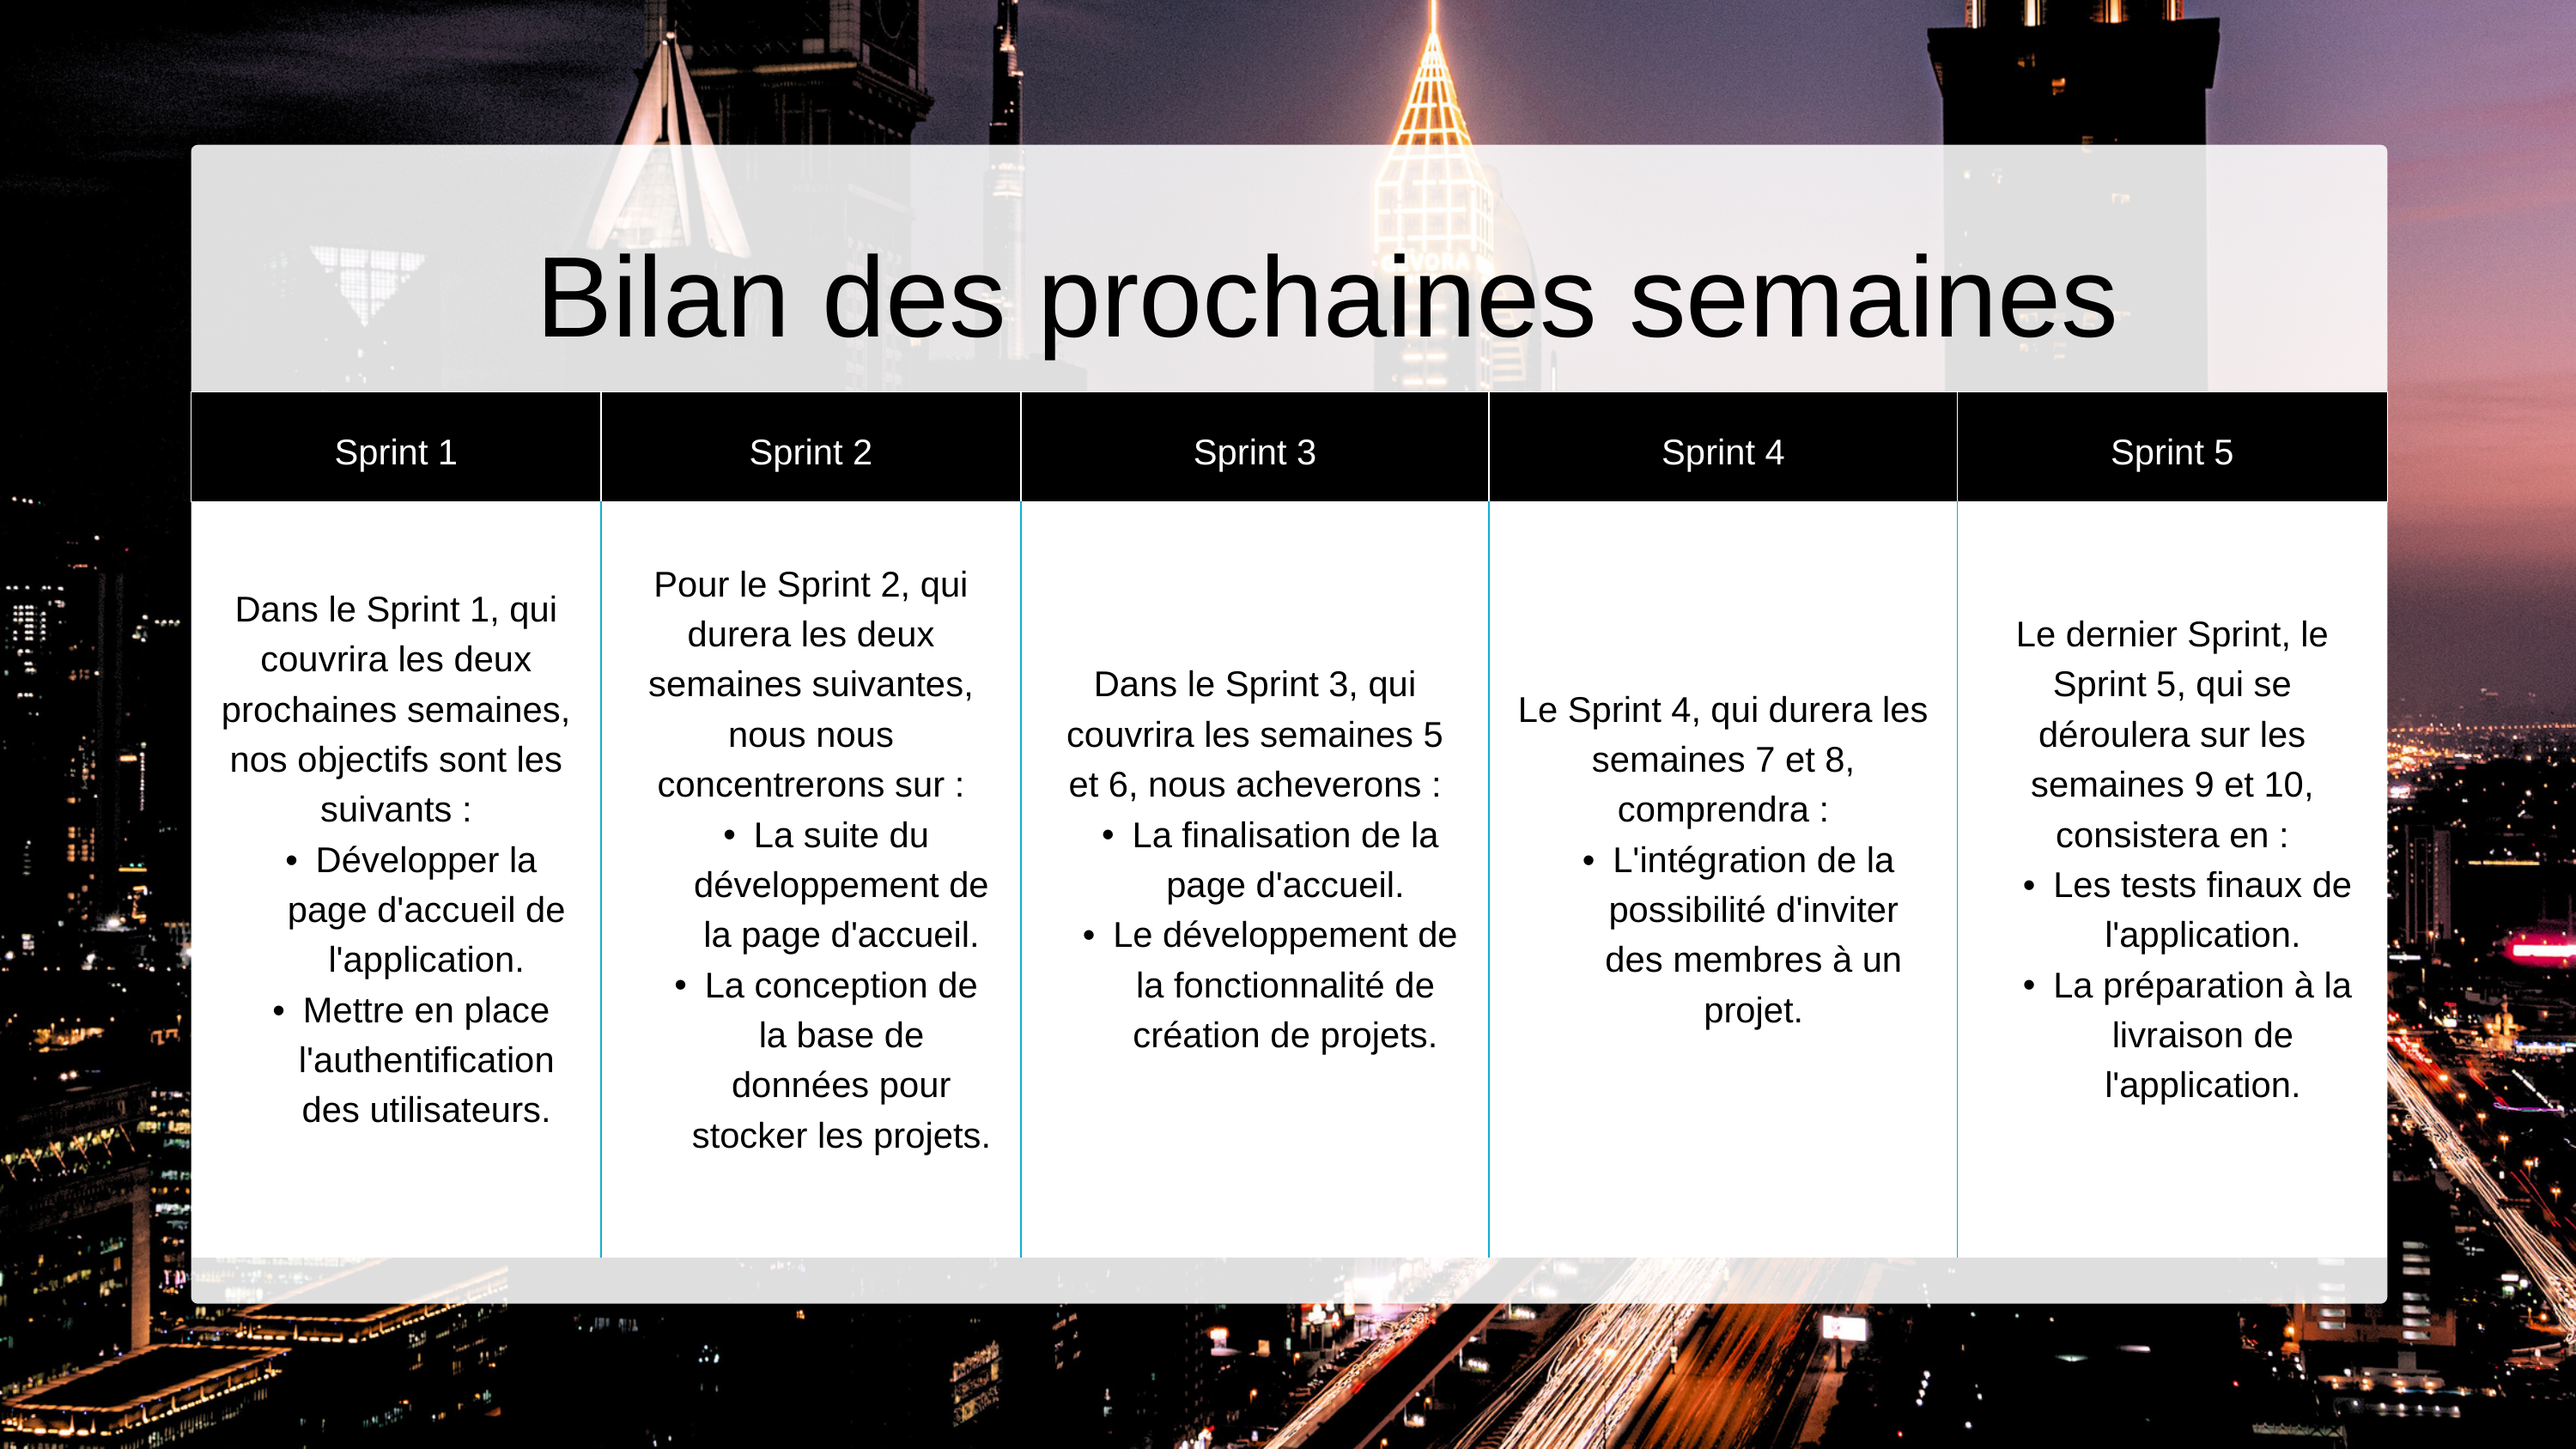

Bilan des prochaines semaines
| Sprint 1 | Sprint 2 | Sprint 3 | Sprint 4 | Sprint 5 |
| --- | --- | --- | --- | --- |
| Dans le Sprint 1, qui couvrira les deux prochaines semaines, nos objectifs sont les suivants : Développer la page d'accueil de l'application. Mettre en place l'authentification des utilisateurs. | Pour le Sprint 2, qui durera les deux semaines suivantes, nous nous concentrerons sur : La suite du développement de la page d'accueil. La conception de la base de données pour stocker les projets. | Dans le Sprint 3, qui couvrira les semaines 5 et 6, nous acheverons : La finalisation de la page d'accueil. Le développement de la fonctionnalité de création de projets. | Le Sprint 4, qui durera les semaines 7 et 8, comprendra : L'intégration de la possibilité d'inviter des membres à un projet. | Le dernier Sprint, le Sprint 5, qui se déroulera sur les semaines 9 et 10, consistera en : Les tests finaux de l'application. La préparation à la livraison de l'application. |